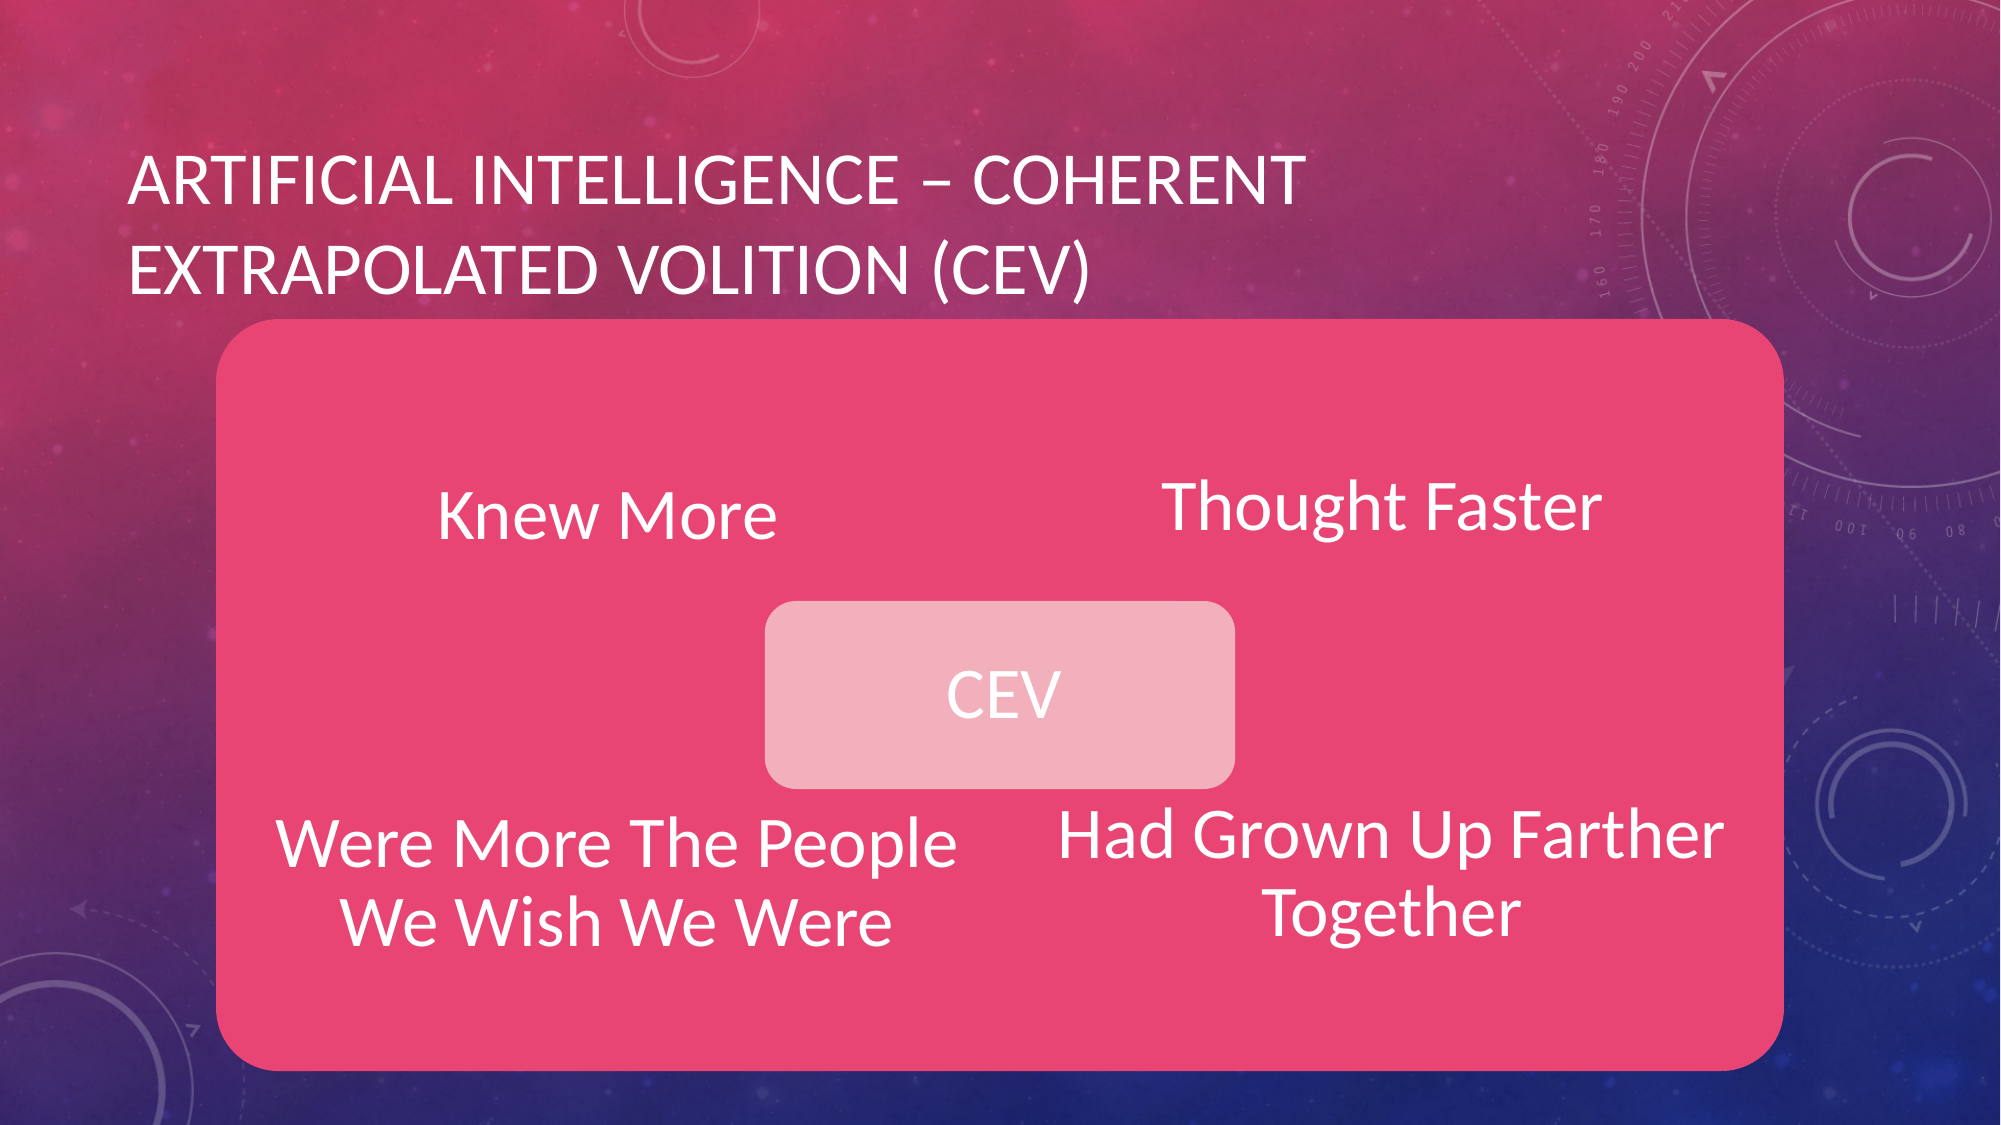

# Artificial intelligence – Coherent extrapolated volition (CEV)
Knew More
Thought Faster
Were More The People We Wish We Were
Had Grown Up Farther Together
CEV